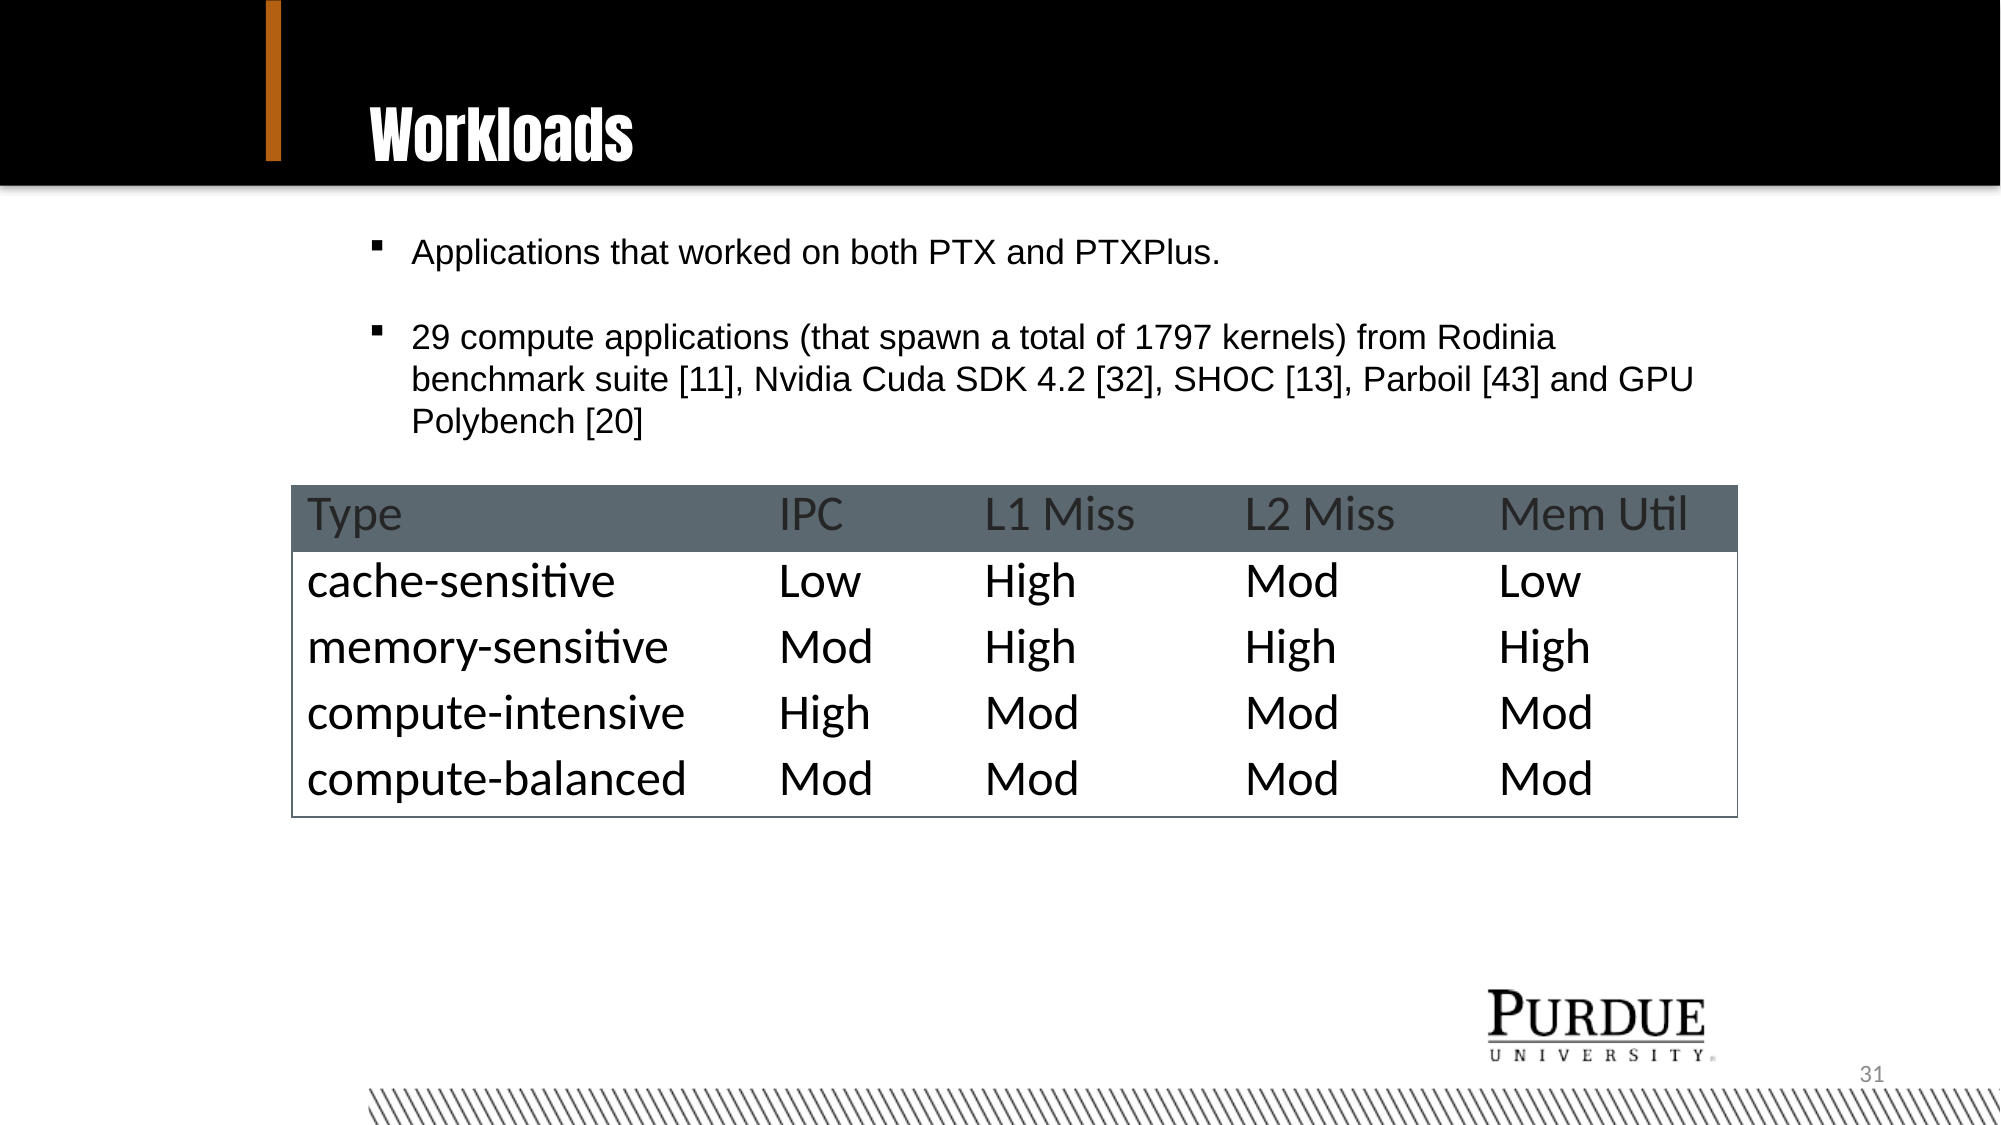

# Workloads
Applications that worked on both PTX and PTXPlus.

29 compute applications (that spawn a total of 1797 kernels) from Rodinia benchmark suite [11], Nvidia Cuda SDK 4.2 [32], SHOC [13], Parboil [43] and GPU Polybench [20]
| Type | IPC | L1 Miss | L2 Miss | Mem Util |
| --- | --- | --- | --- | --- |
| cache-sensitive | Low | High | Mod | Low |
| memory-sensitive | Mod | High | High | High |
| compute-intensive | High | Mod | Mod | Mod |
| compute-balanced | Mod | Mod | Mod | Mod |
31